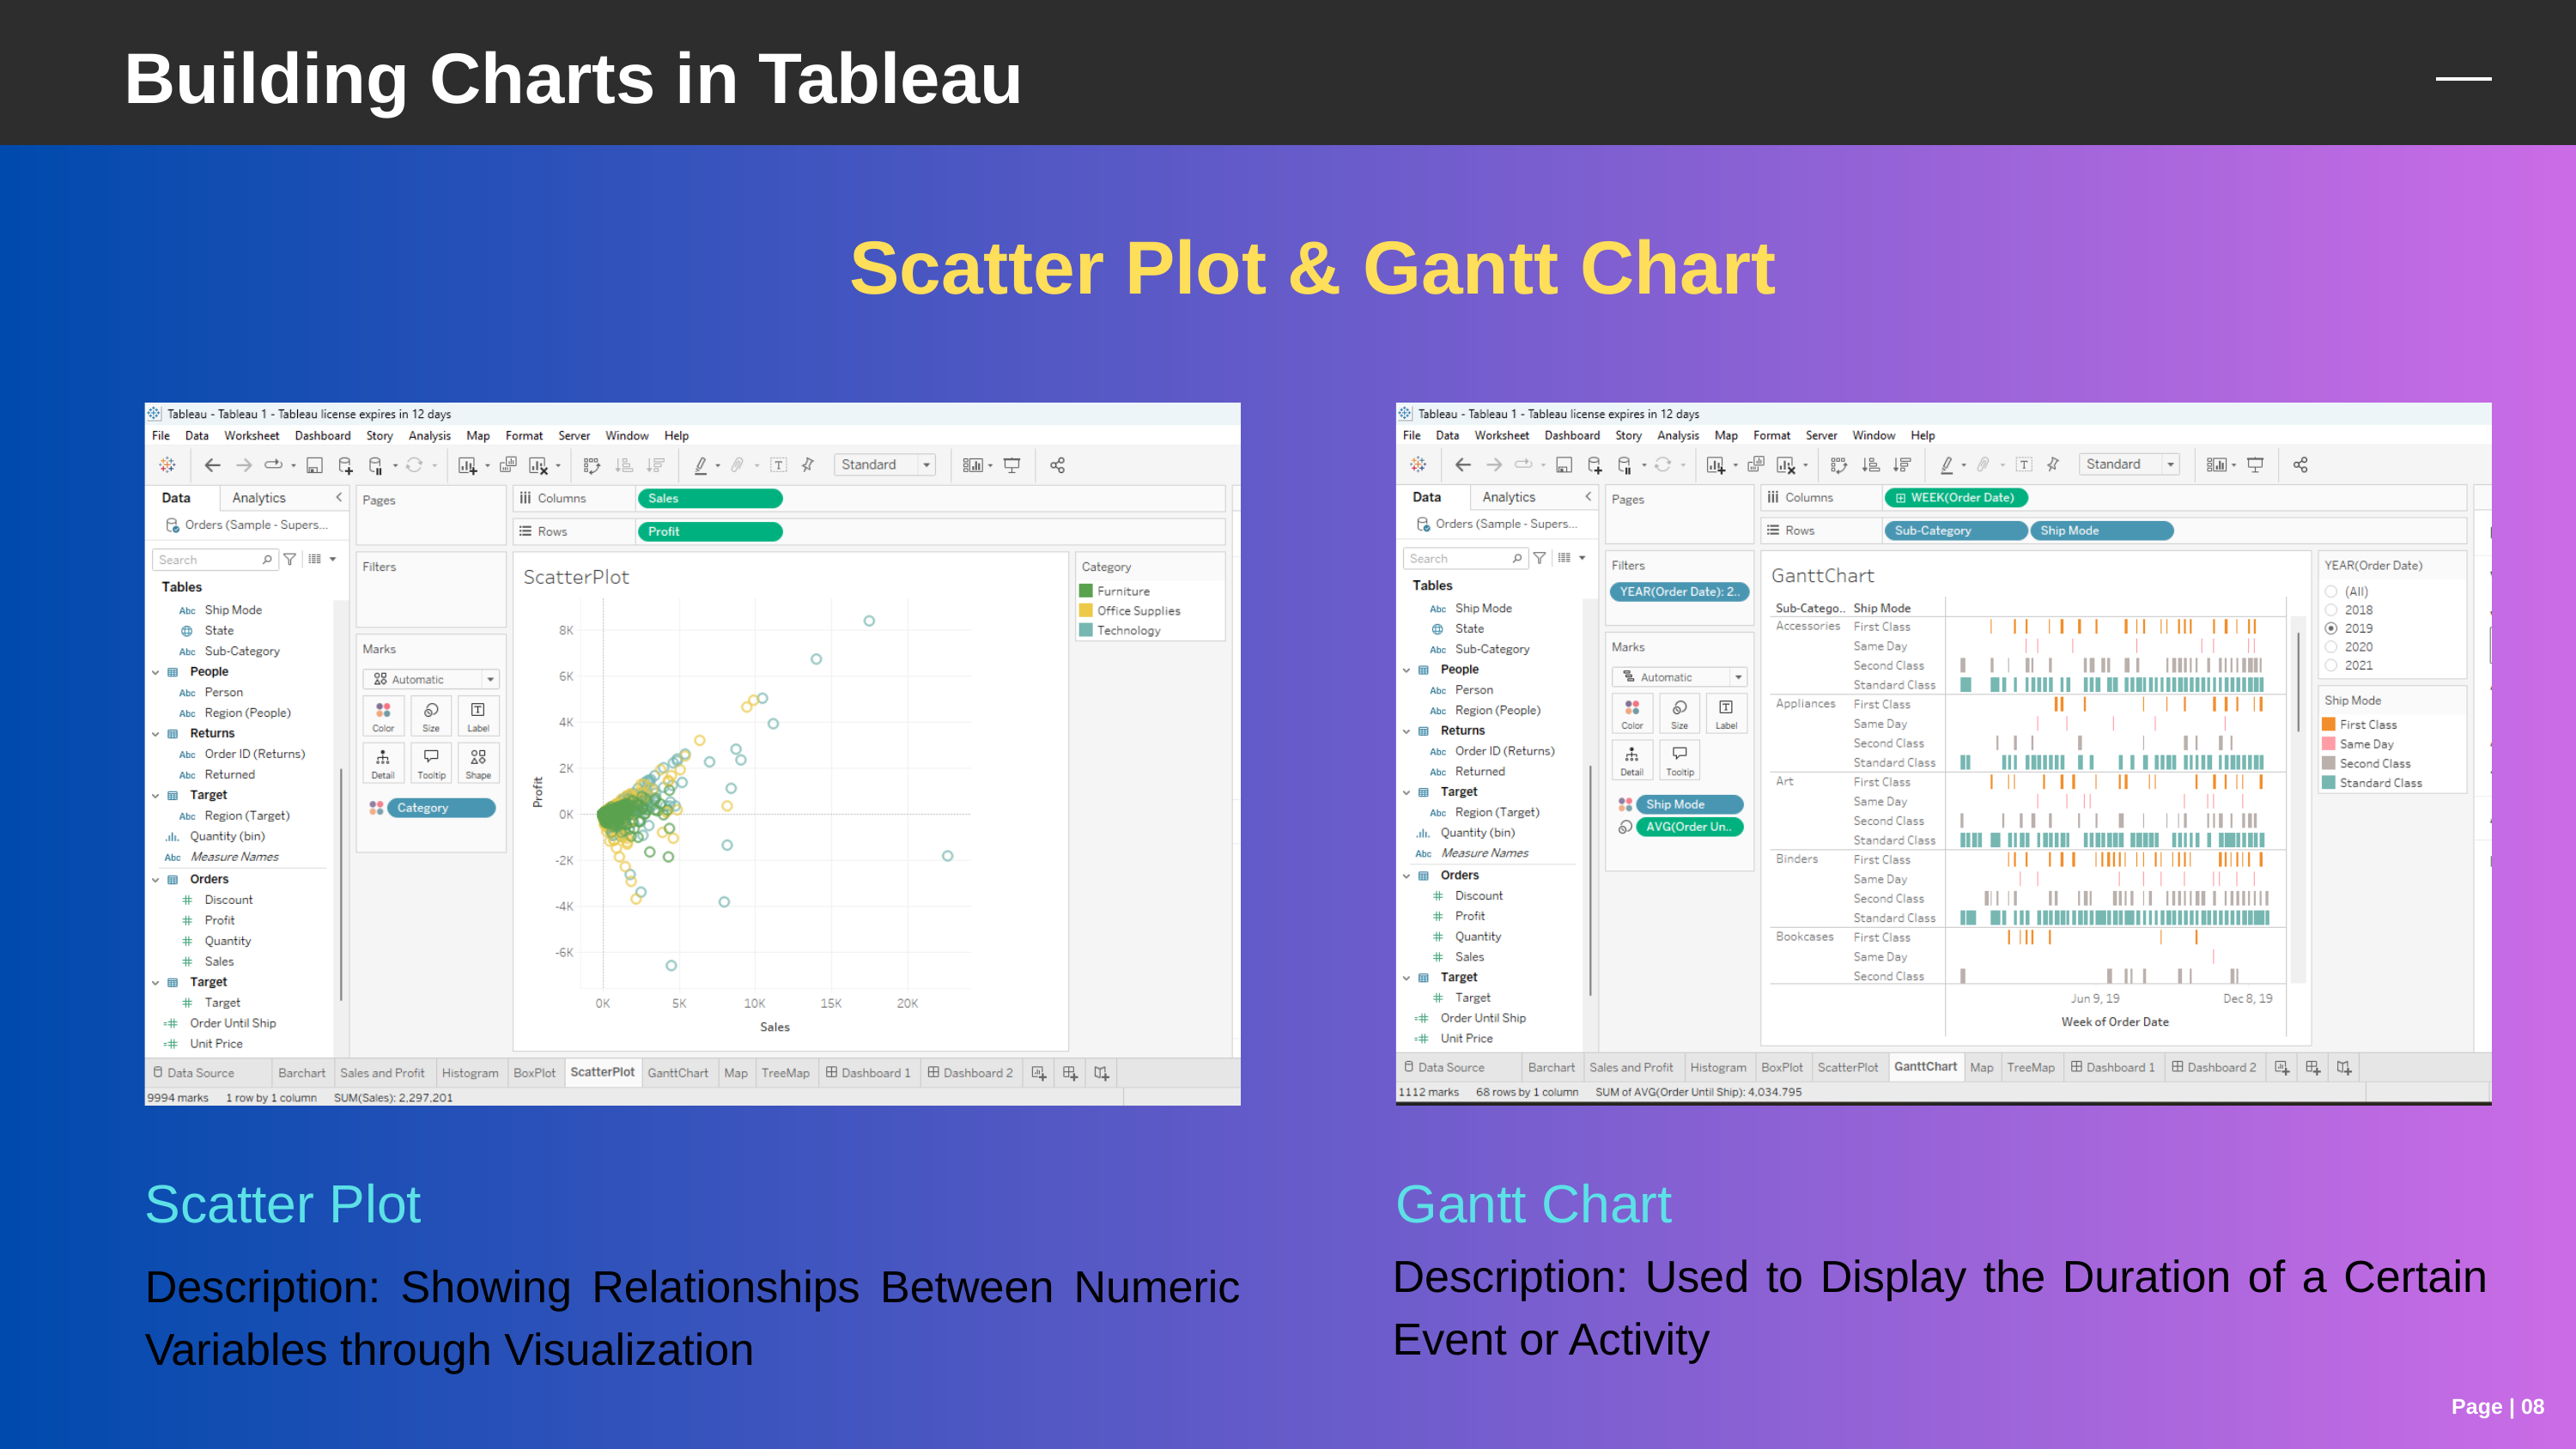

Building Charts in Tableau

 Scatter Plot & Gantt Chart

Scatter Plot
Gantt Chart
Description: Used to Display the Duration of a Certain Event or Activity
Description: Showing Relationships Between Numeric Variables through Visualization
Page | 08